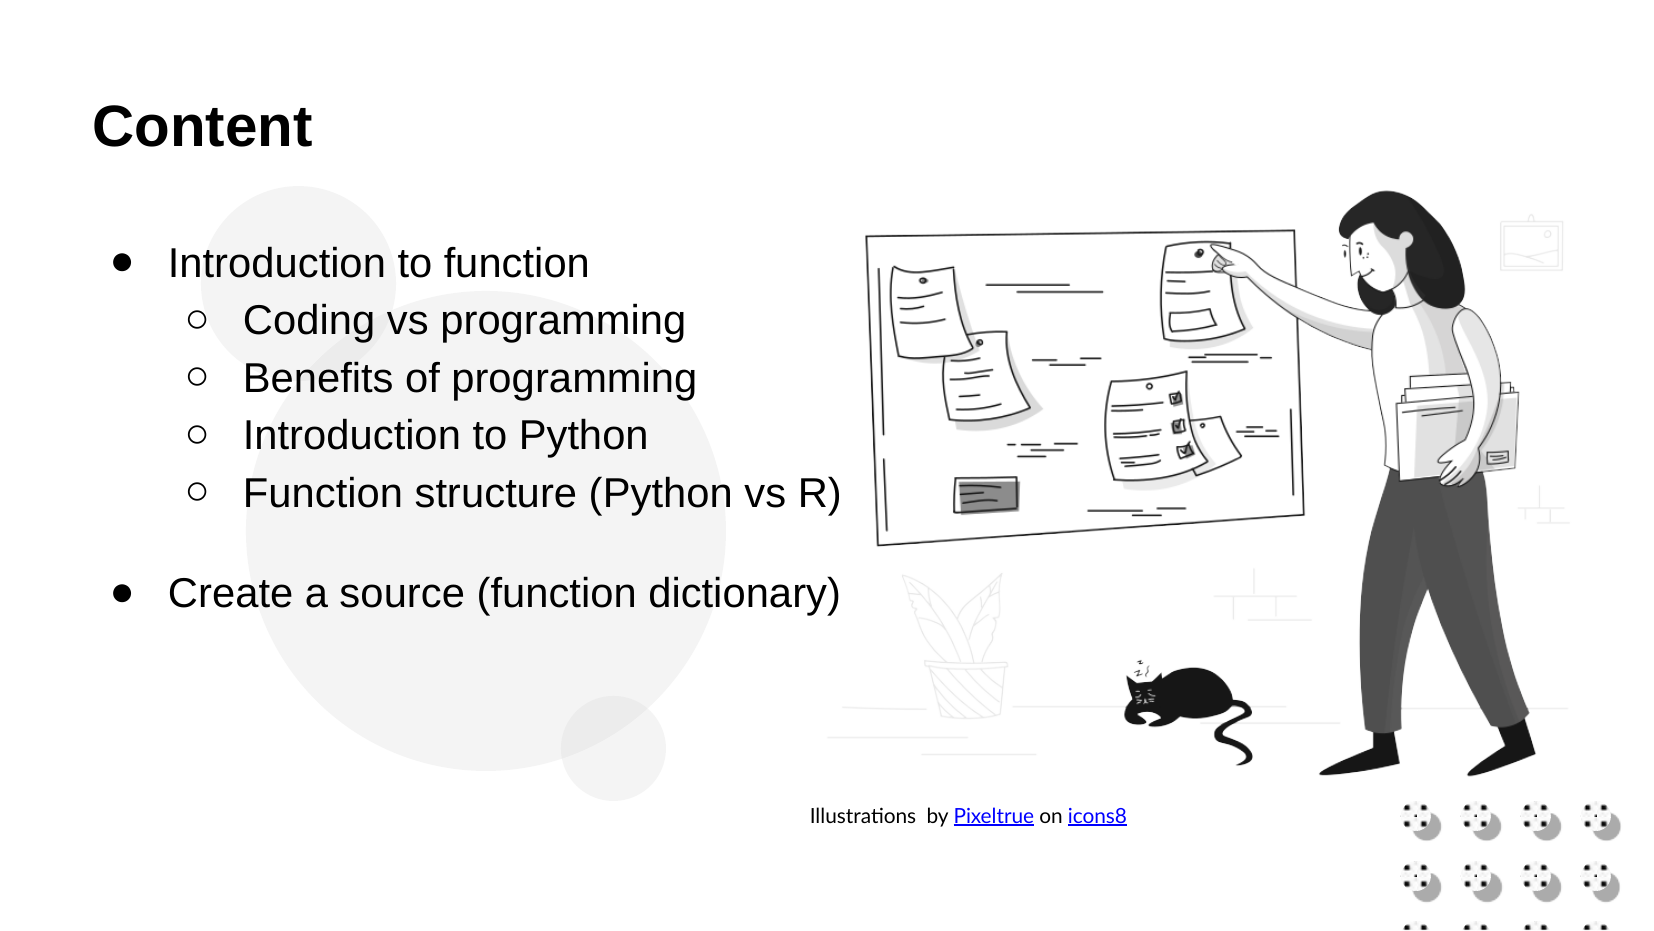

Content

Introduction to function
Coding vs programming
Benefits of programming
Introduction to Python
Function structure (Python vs R)

Create a source (function dictionary)